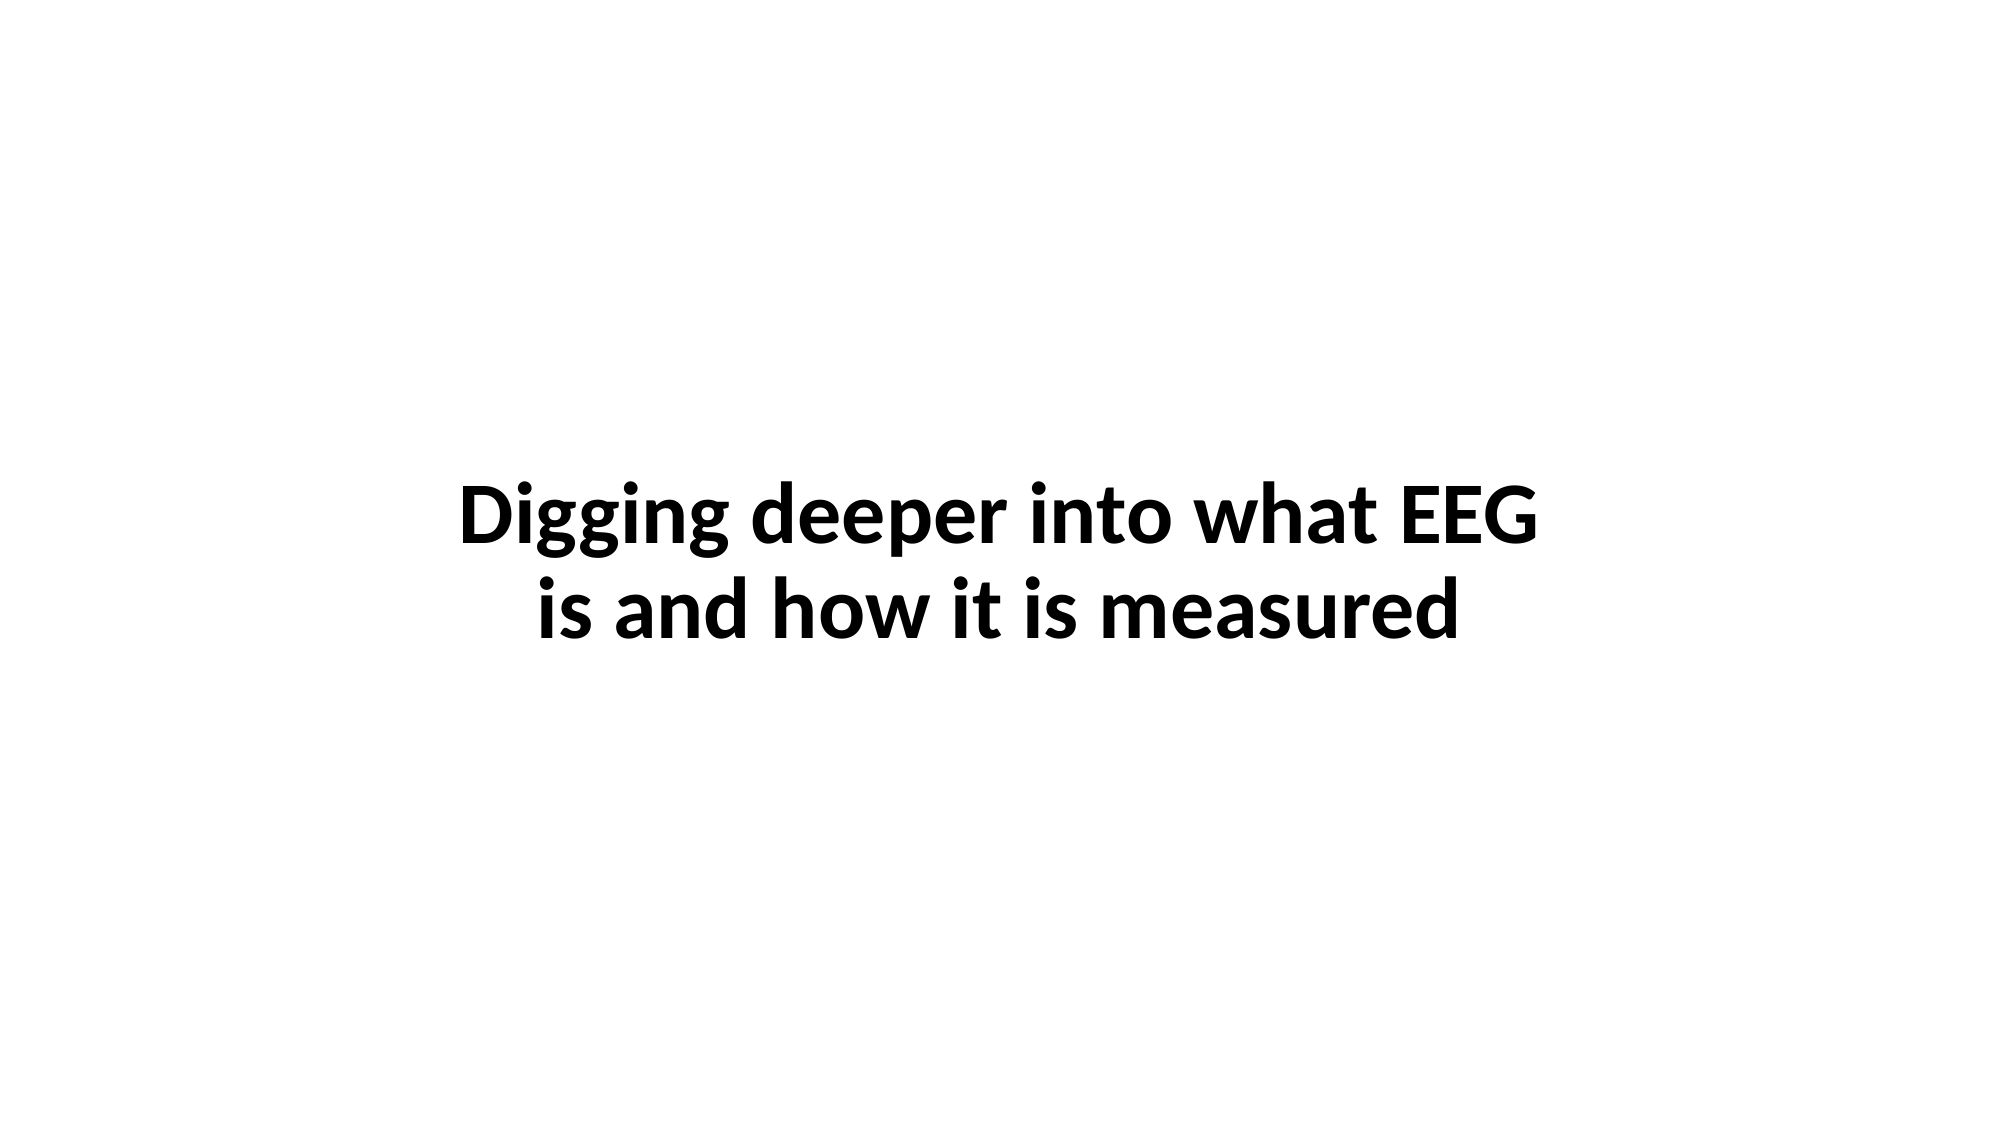

# Digging deeper into what EEG is and how it is measured